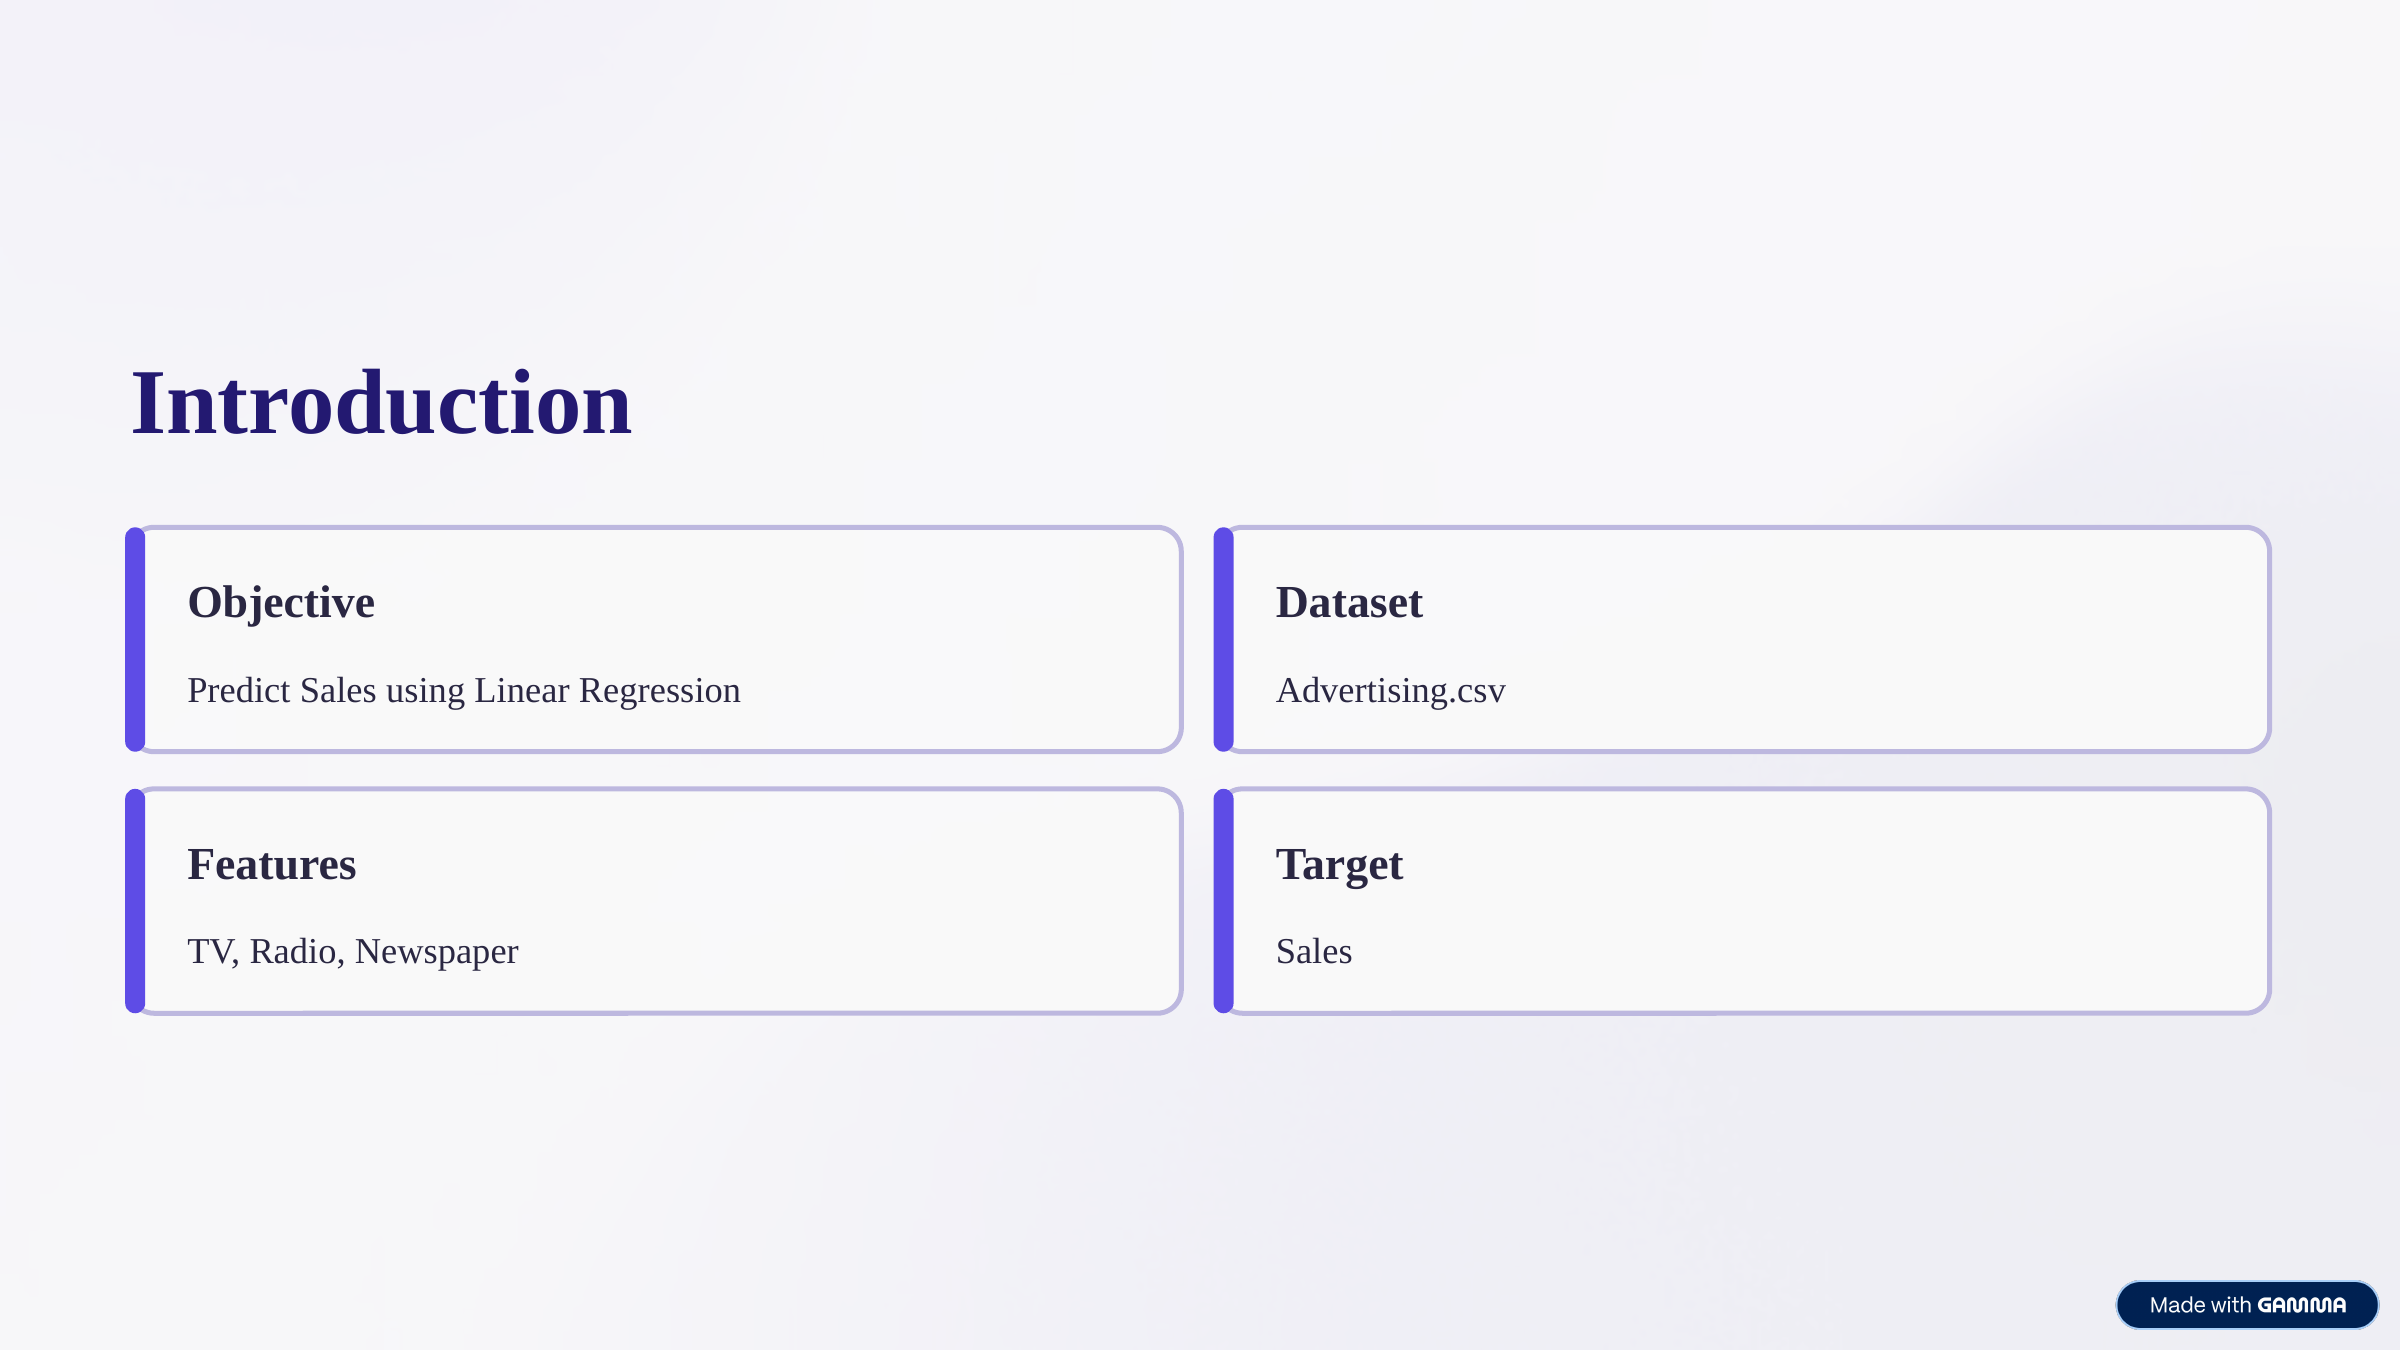

Introduction

Objective
Dataset
Predict Sales using Linear Regression
Advertising.csv

Features
Target
TV, Radio, Newspaper
Sales